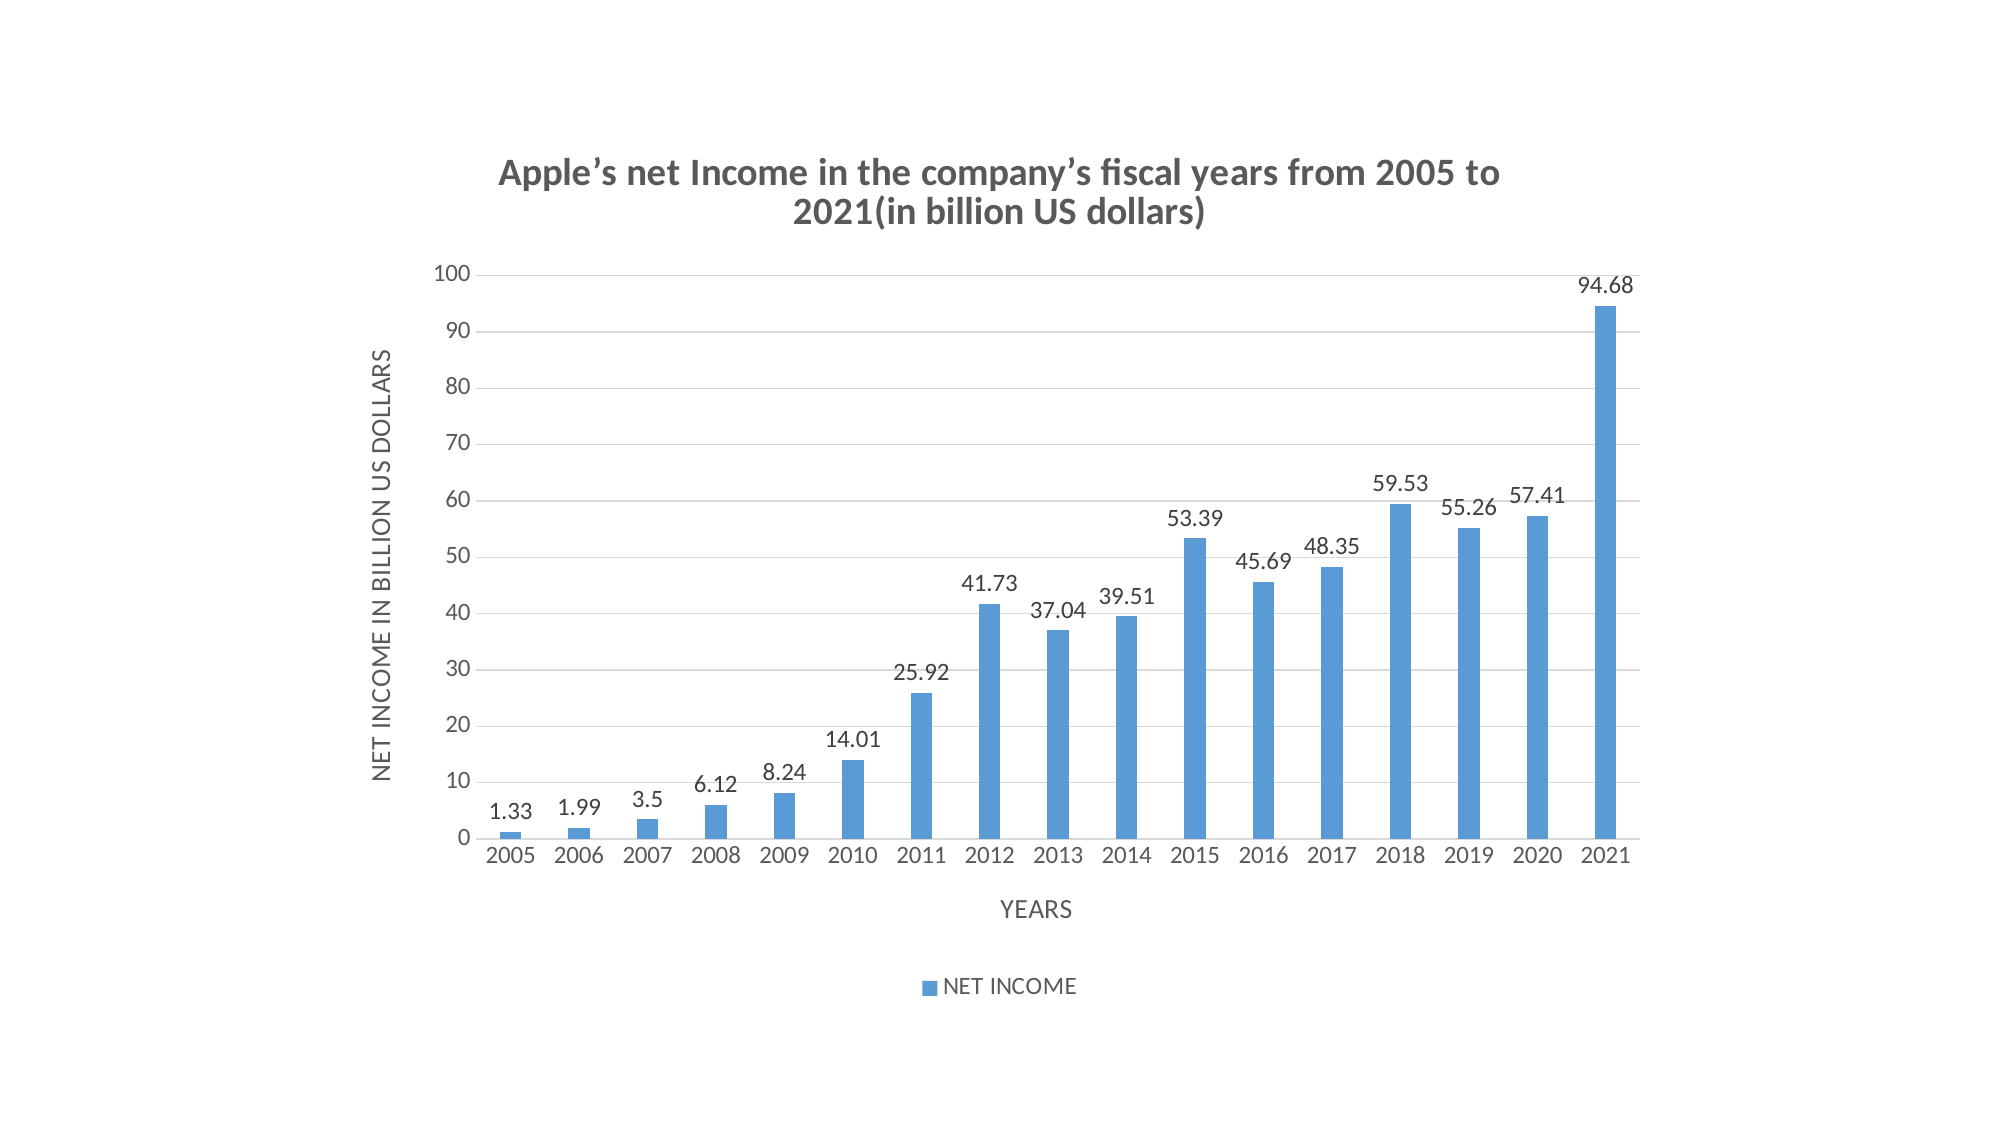

### Chart: Apple’s net Income in the company’s fiscal years from 2005 to 2021(in billion US dollars)

| Category | NET INCOME |
|---|---|
| 2005 | 1.33 |
| 2006 | 1.99 |
| 2007 | 3.5 |
| 2008 | 6.12 |
| 2009 | 8.24 |
| 2010 | 14.01 |
| 2011 | 25.92 |
| 2012 | 41.73 |
| 2013 | 37.04 |
| 2014 | 39.51 |
| 2015 | 53.39 |
| 2016 | 45.69 |
| 2017 | 48.35 |
| 2018 | 59.53 |
| 2019 | 55.26 |
| 2020 | 57.41 |
| 2021 | 94.68 |